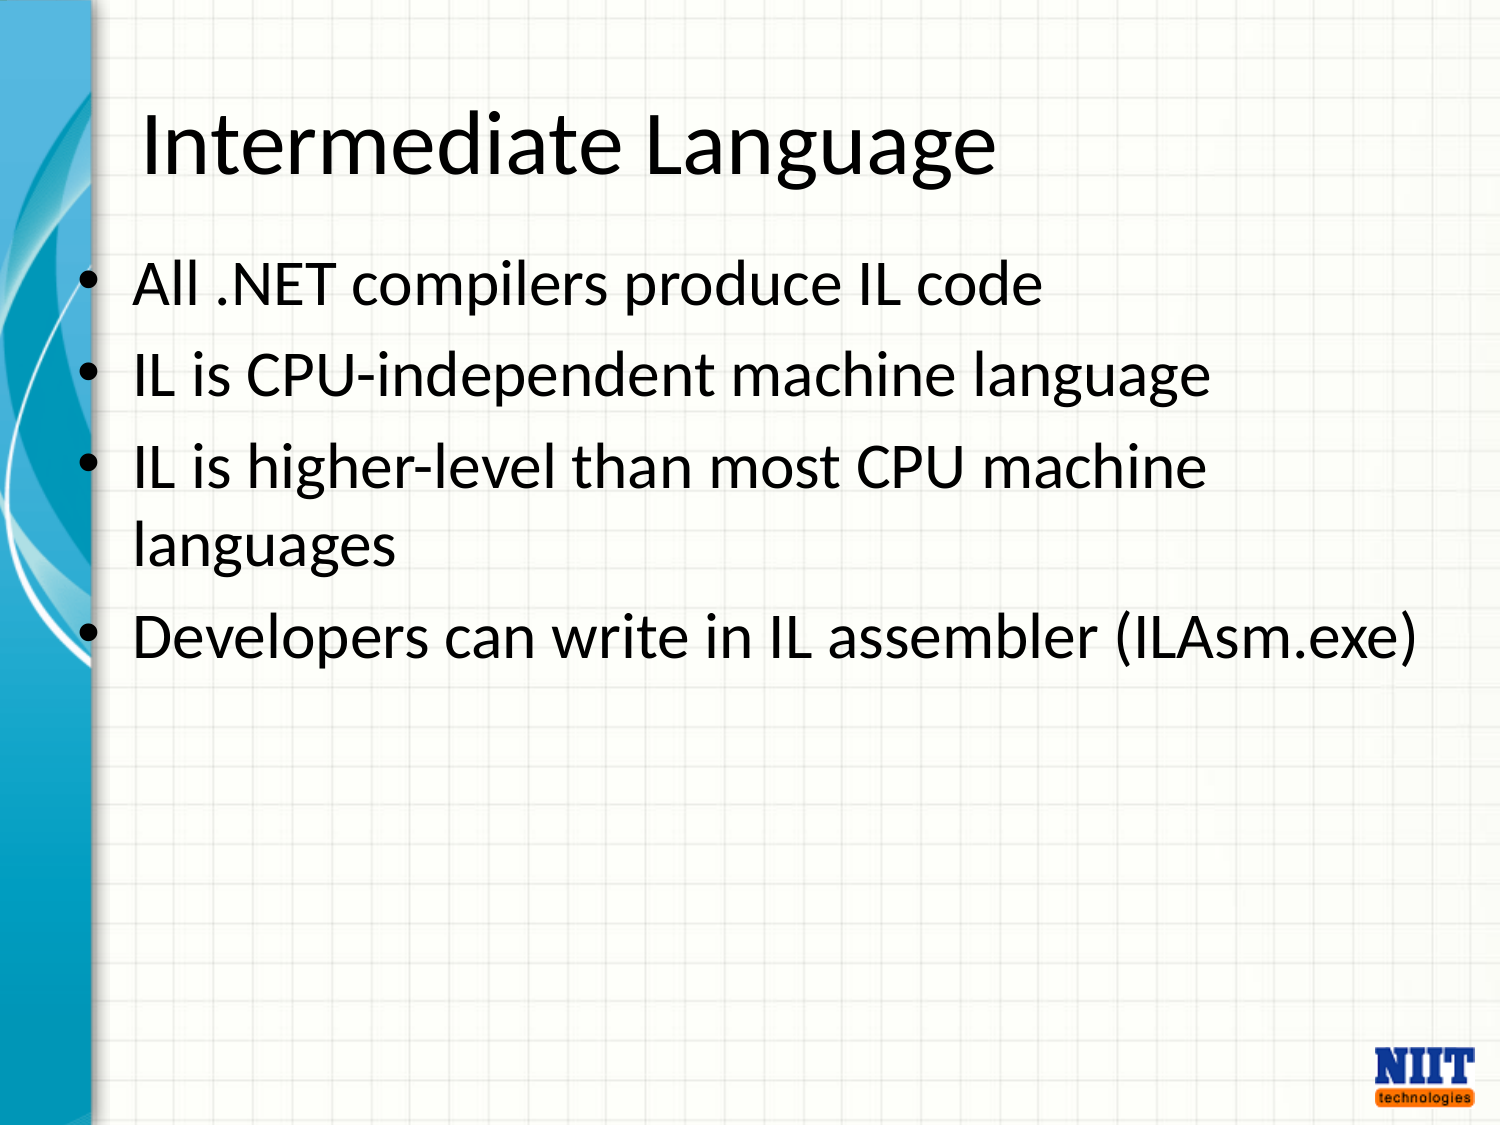

# Intermediate Language
All .NET compilers produce IL code
IL is CPU-independent machine language
IL is higher-level than most CPU machine languages
Developers can write in IL assembler (ILAsm.exe)